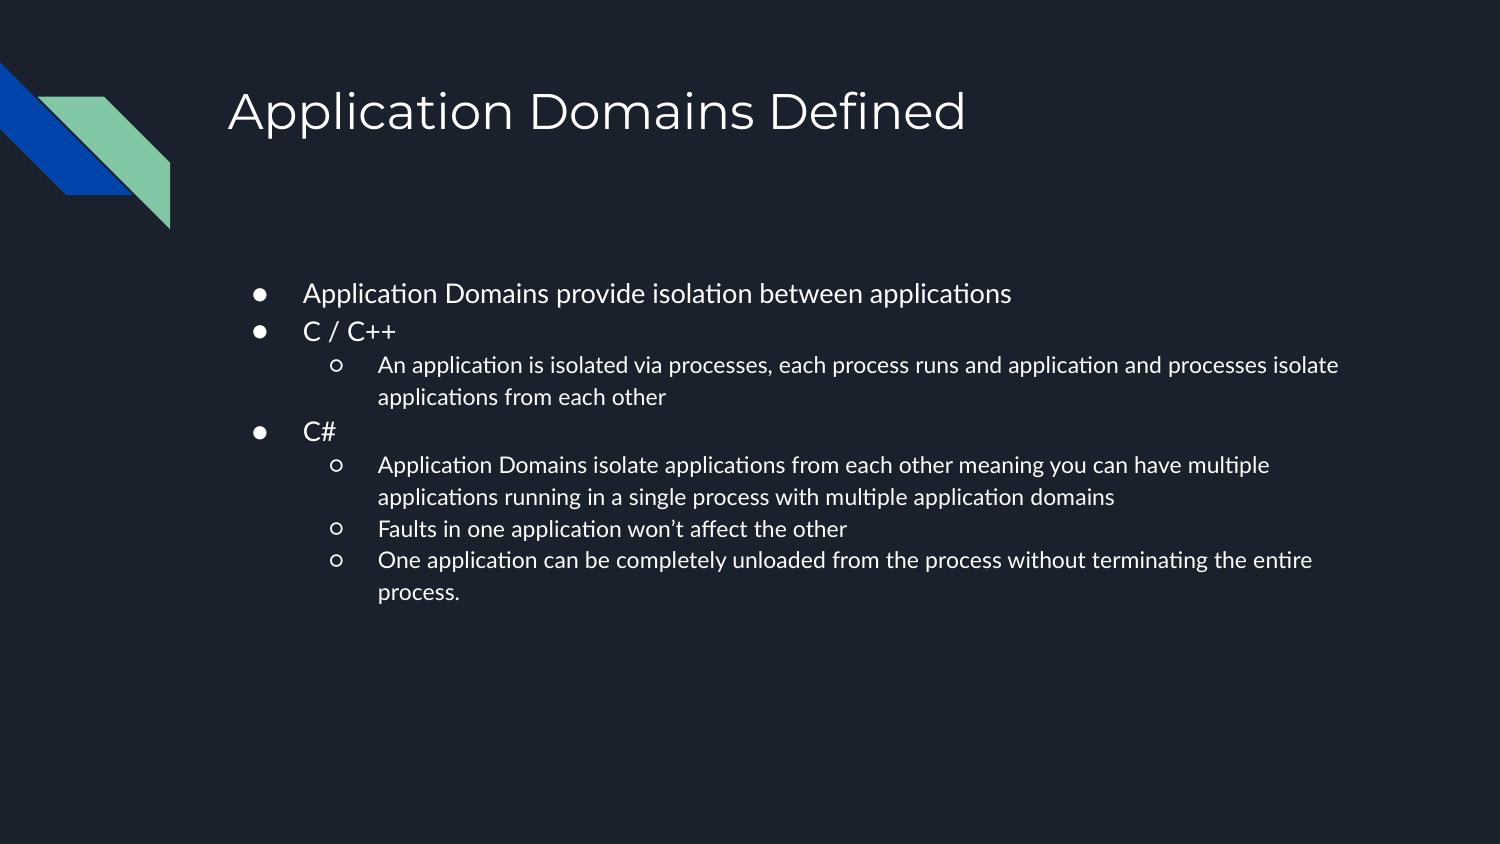

# Application Domains Defined
Application Domains provide isolation between applications
C / C++
An application is isolated via processes, each process runs and application and processes isolate applications from each other
C#
Application Domains isolate applications from each other meaning you can have multiple applications running in a single process with multiple application domains
Faults in one application won’t affect the other
One application can be completely unloaded from the process without terminating the entire process.